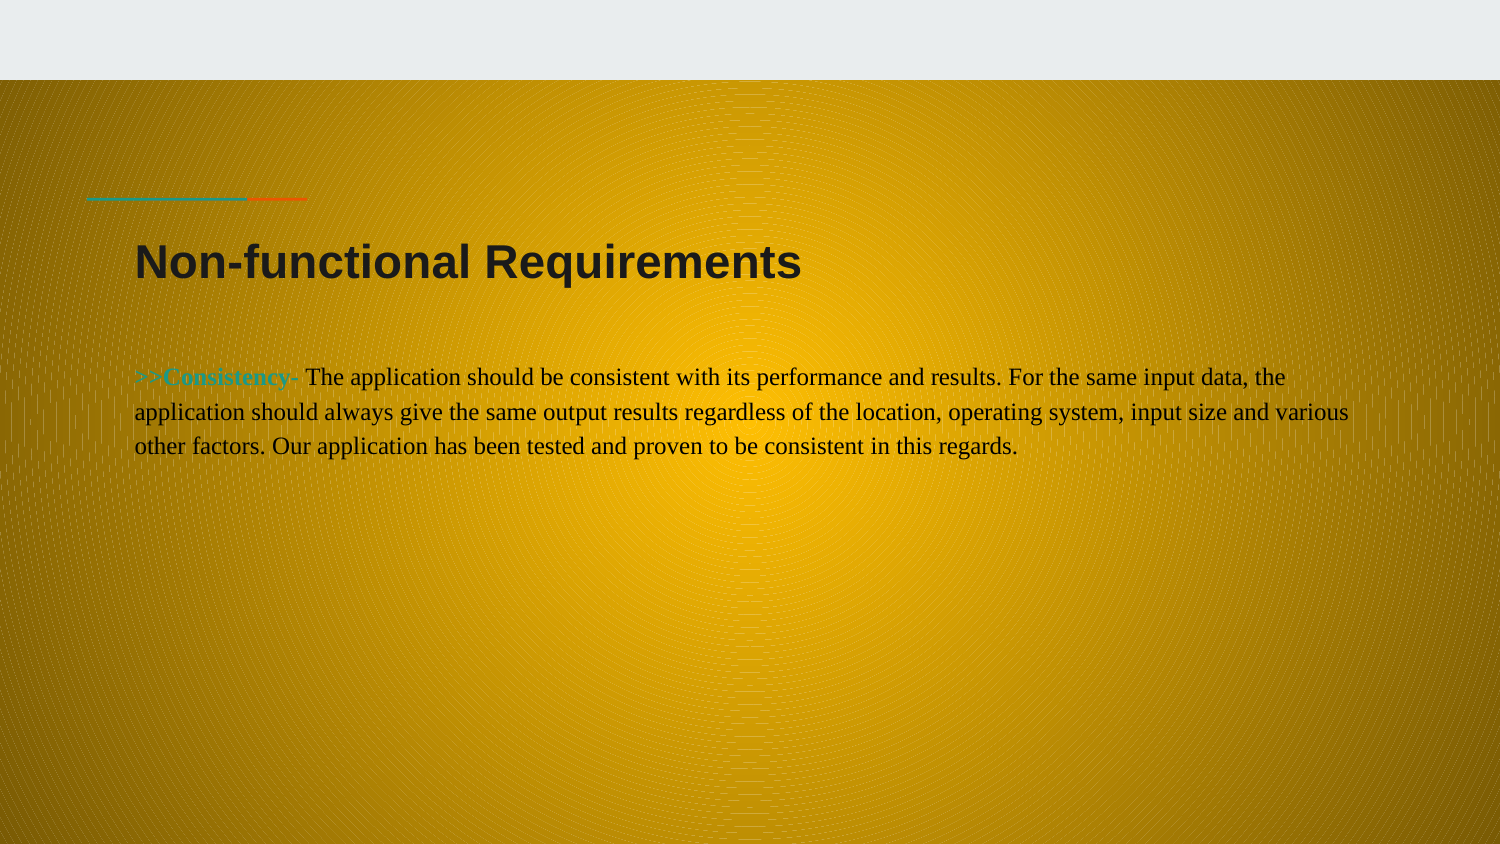

# Non-functional Requirements
>>Consistency- The application should be consistent with its performance and results. For the same input data, the application should always give the same output results regardless of the location, operating system, input size and various other factors. Our application has been tested and proven to be consistent in this regards.